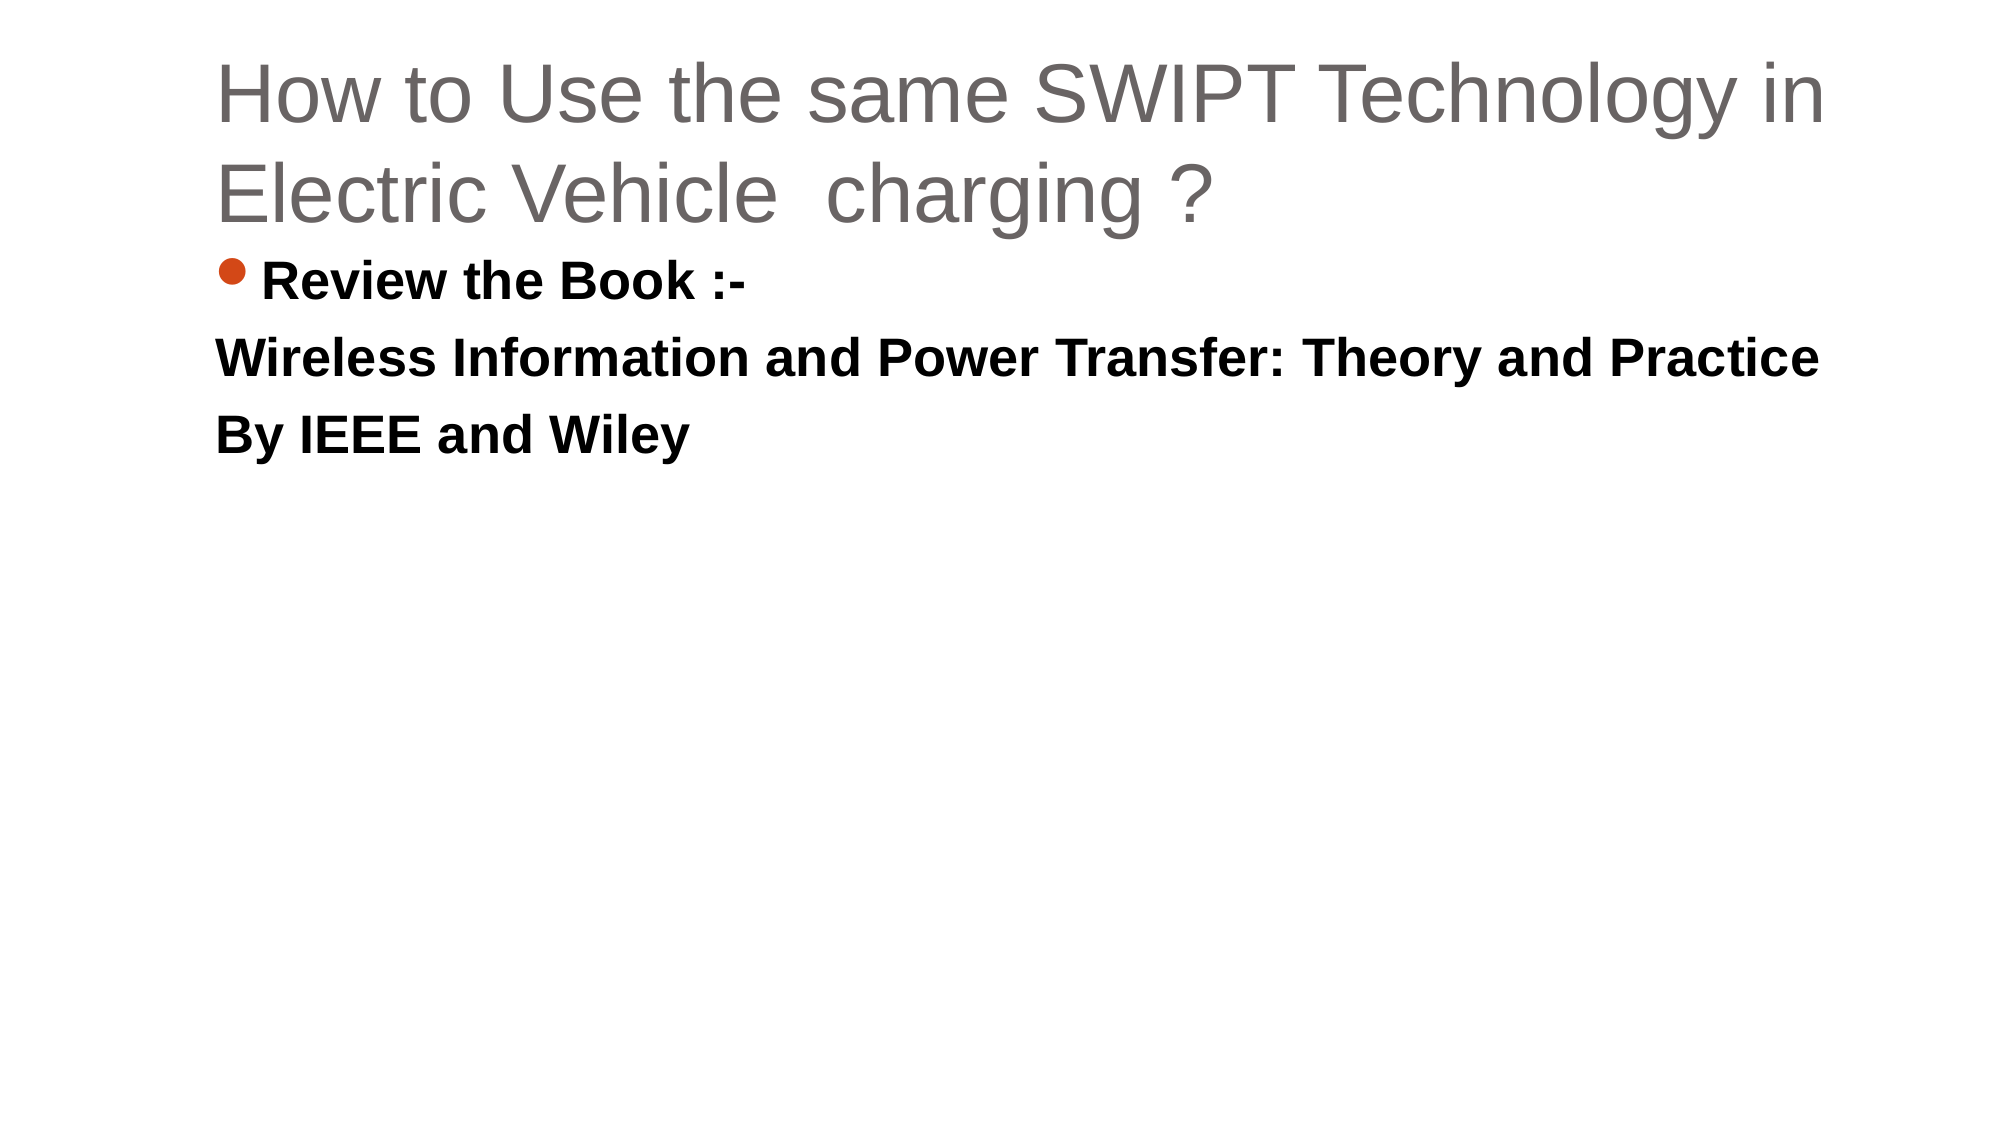

# How to Use the same SWIPT Technology in Electric Vehicle  charging ?
Review the Book :-
Wireless Information and Power Transfer: Theory and Practice
By IEEE and Wiley